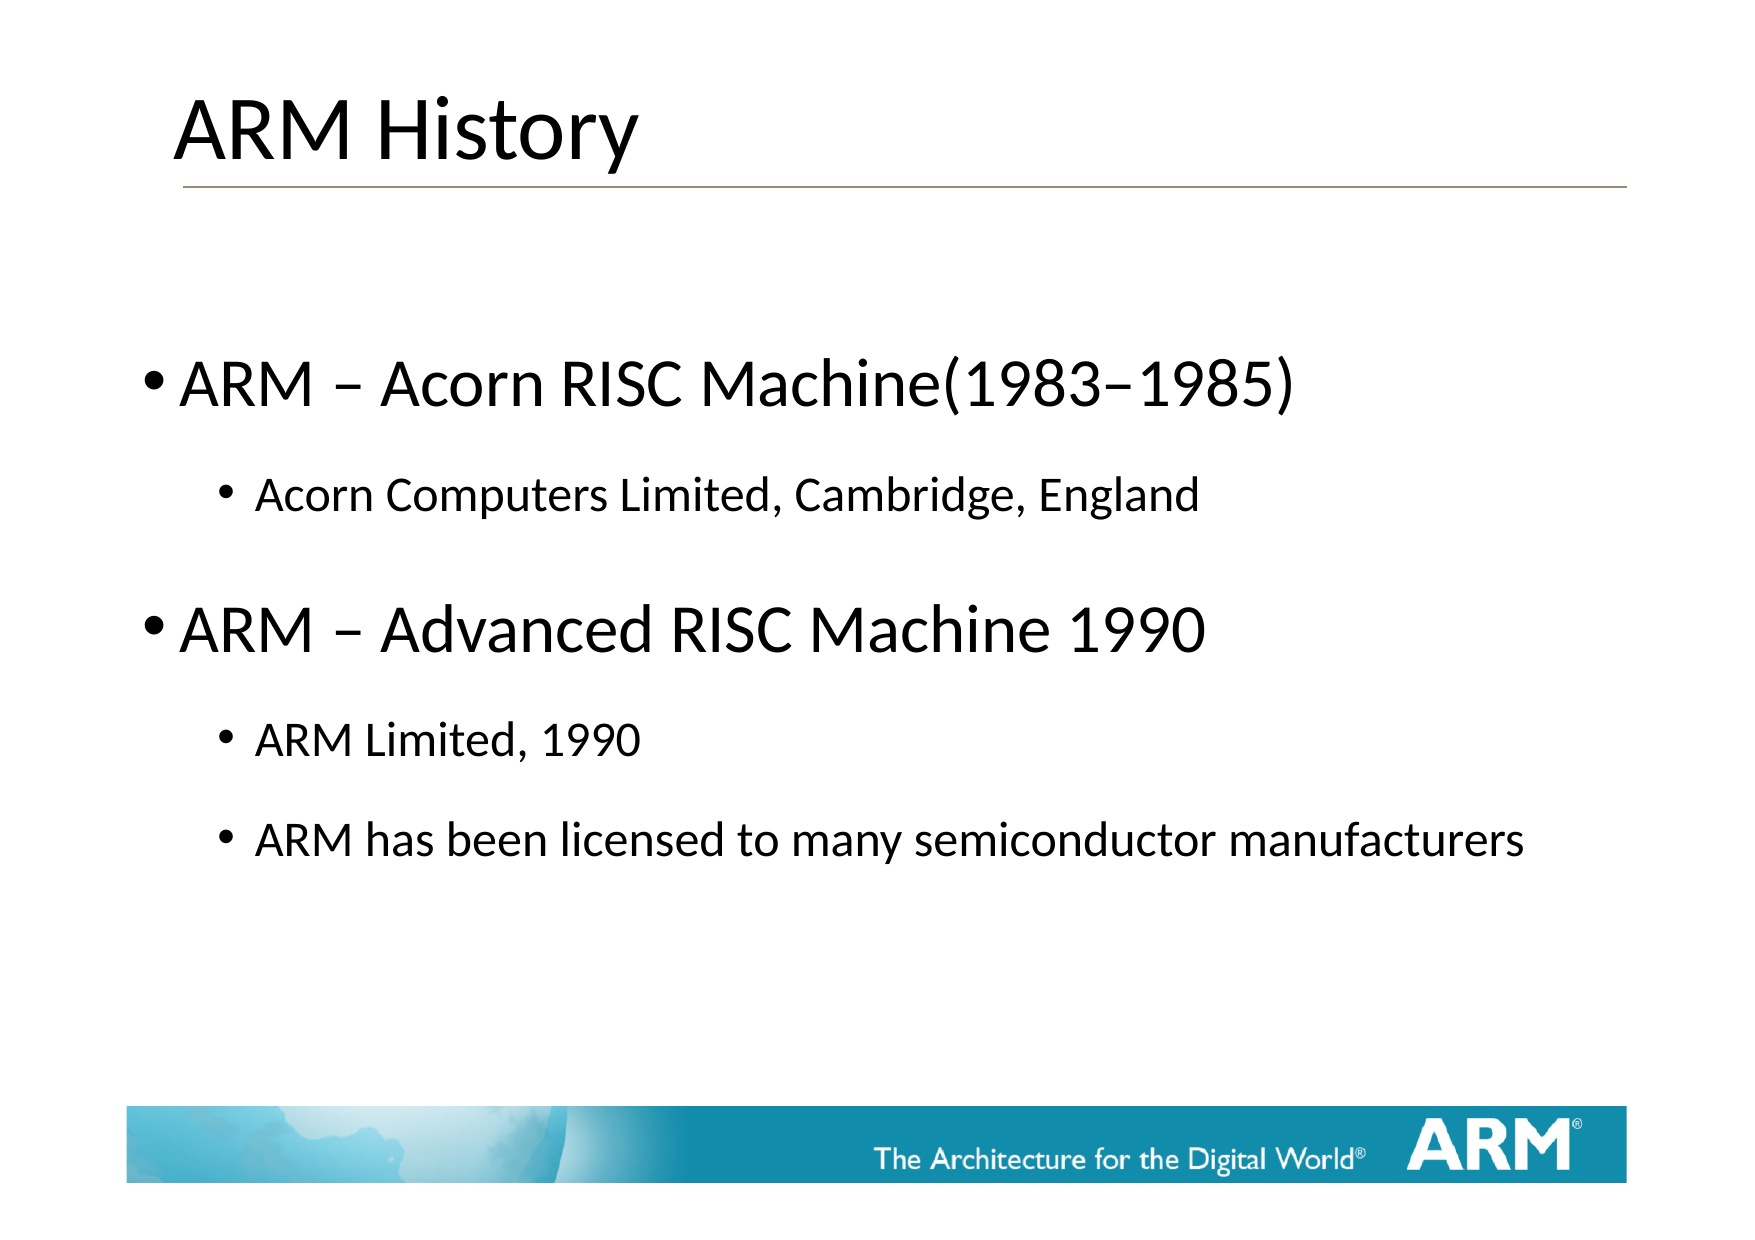

# ARM History
ARM – Acorn RISC Machine(1983–1985)
Acorn Computers Limited, Cambridge, England
ARM – Advanced RISC Machine 1990
ARM Limited, 1990
ARM has been licensed to many semiconductor manufacturers